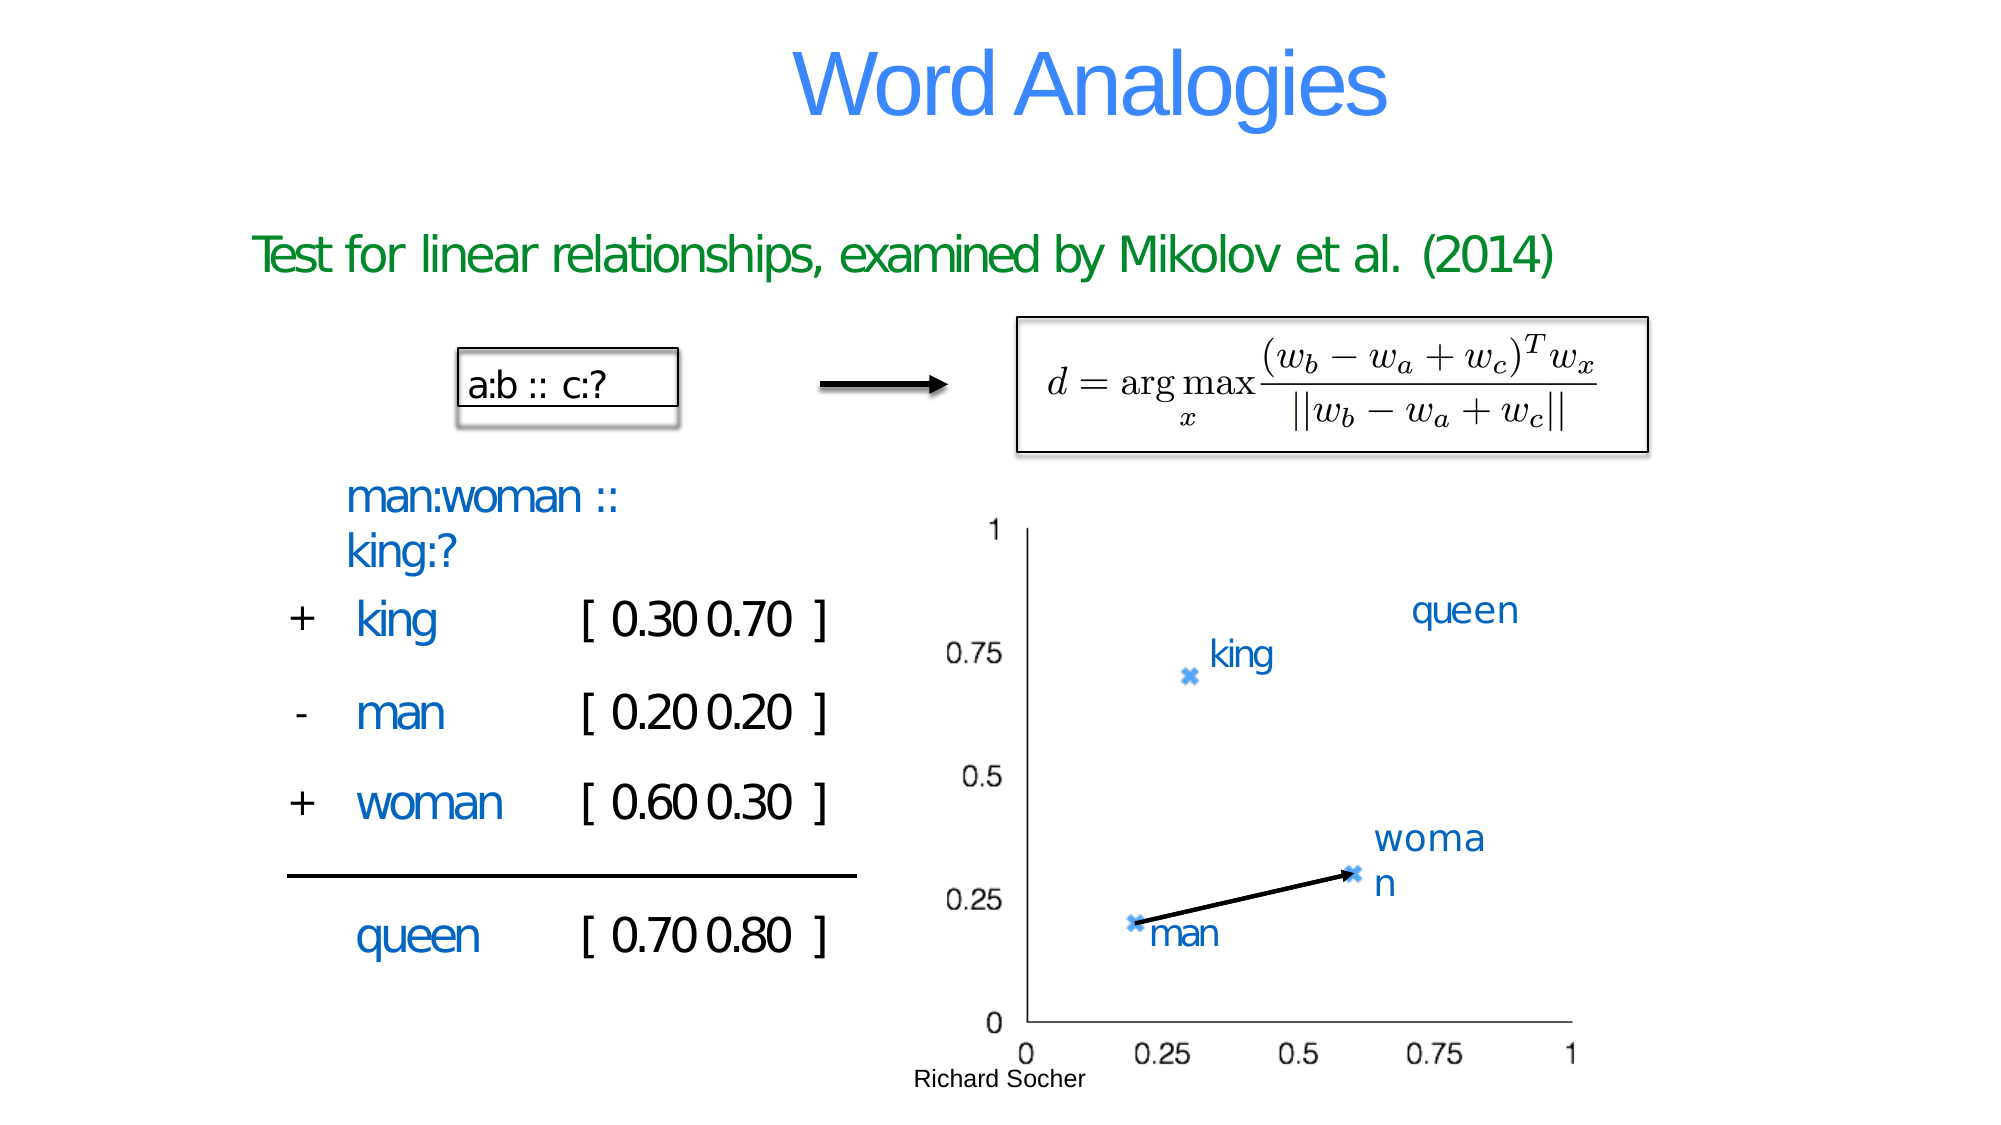

Word Analogies
# Test for linear relationships, examined by Mikolov et al. (2014)

a:b :: c:?

man:woman :: king:?

queen
king
| + | king | [ 0.30 0.70 ] |
| --- | --- | --- |
| - | man | [ 0.20 0.20 ] |
| + | woman | [ 0.60 0.30 ] |
|  | queen | [ 0.70 0.80 ] |
woman
man

Richard Socher